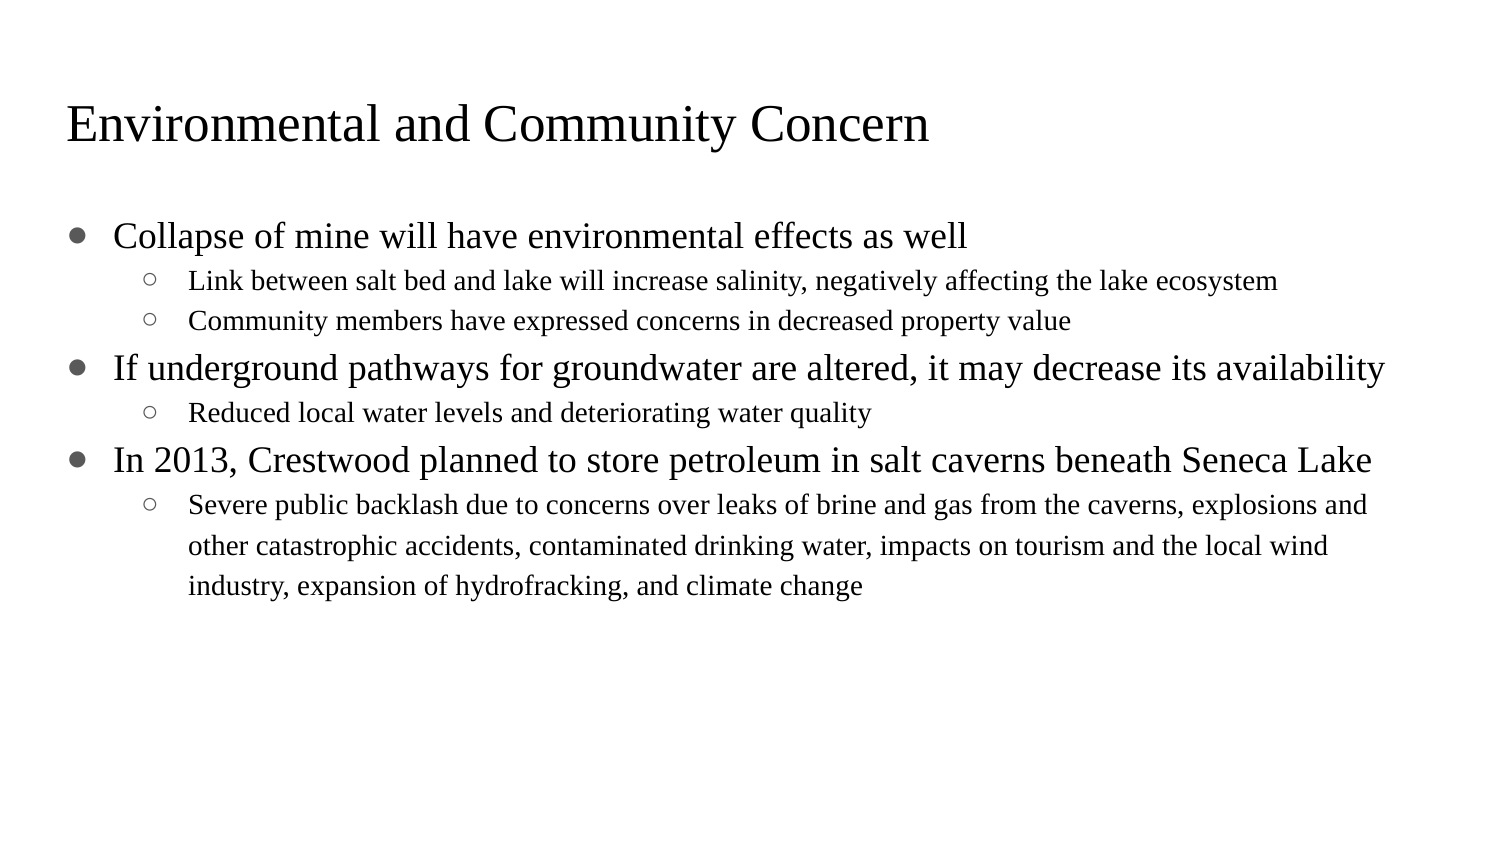

# Environmental and Community Concern
Collapse of mine will have environmental effects as well
Link between salt bed and lake will increase salinity, negatively affecting the lake ecosystem
Community members have expressed concerns in decreased property value
If underground pathways for groundwater are altered, it may decrease its availability
Reduced local water levels and deteriorating water quality
In 2013, Crestwood planned to store petroleum in salt caverns beneath Seneca Lake
Severe public backlash due to concerns over leaks of brine and gas from the caverns, explosions and other catastrophic accidents, contaminated drinking water, impacts on tourism and the local wind industry, expansion of hydrofracking, and climate change